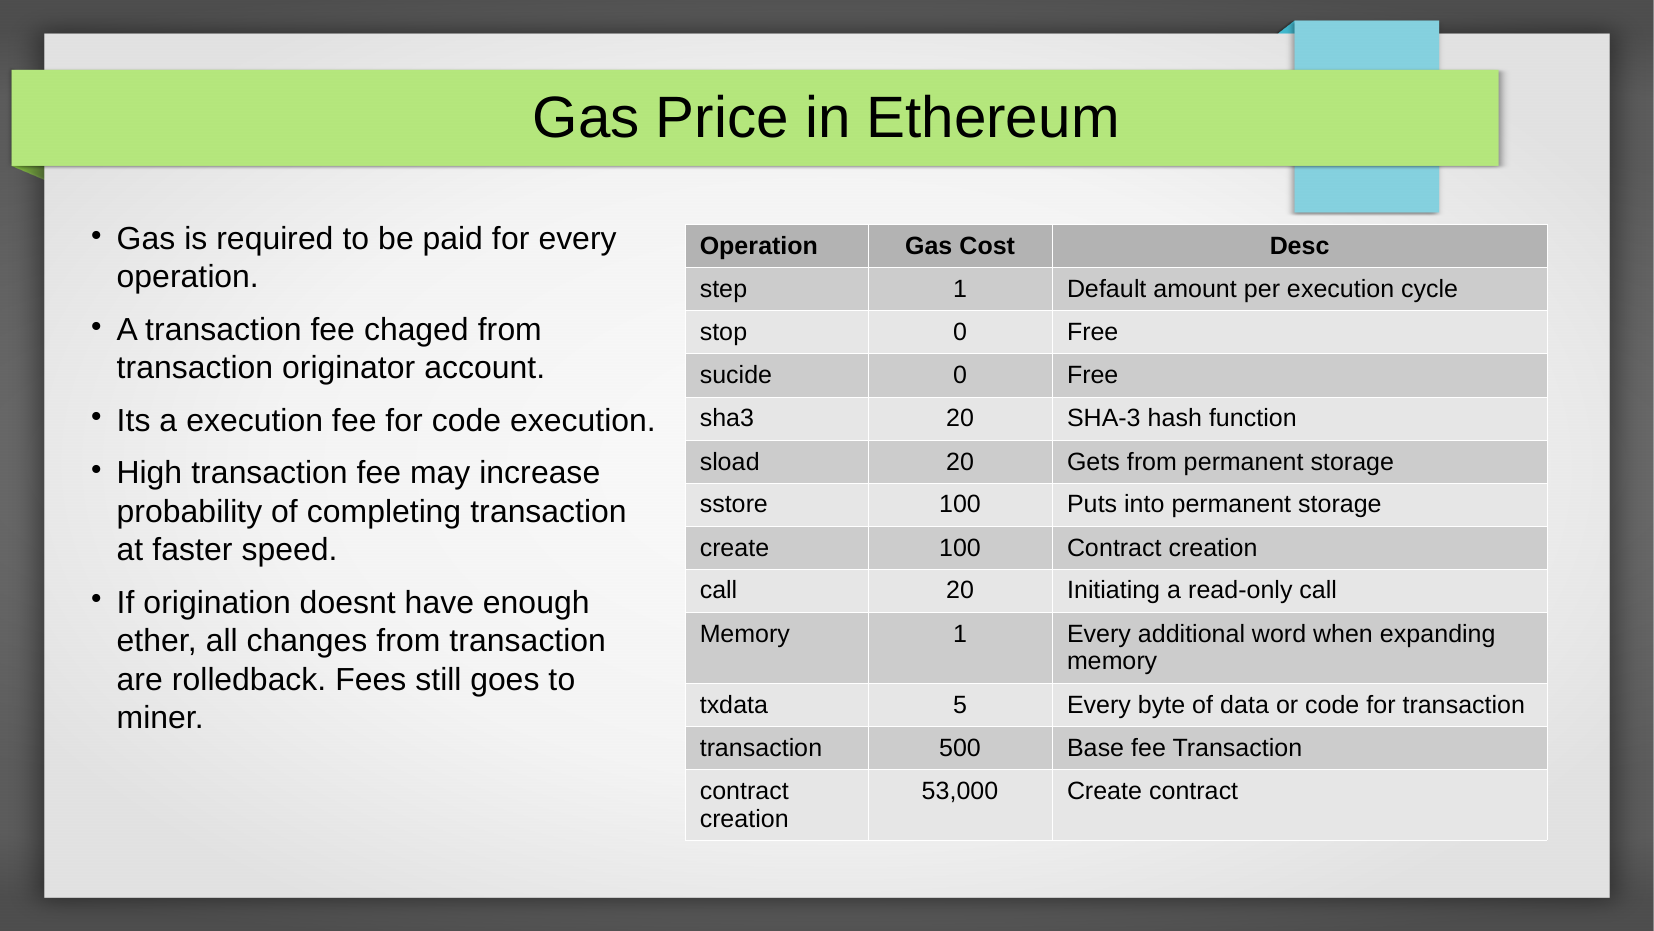

Gas Price in Ethereum
Gas is required to be paid for every operation.
A transaction fee chaged from transaction originator account.
Its a execution fee for code execution.
High transaction fee may increase probability of completing transaction at faster speed.
If origination doesnt have enough ether, all changes from transaction are rolledback. Fees still goes to miner.
| Operation | Gas Cost | Desc |
| --- | --- | --- |
| step | 1 | Default amount per execution cycle |
| stop | 0 | Free |
| sucide | 0 | Free |
| sha3 | 20 | SHA-3 hash function |
| sload | 20 | Gets from permanent storage |
| sstore | 100 | Puts into permanent storage |
| create | 100 | Contract creation |
| call | 20 | Initiating a read-only call |
| Memory | 1 | Every additional word when expanding memory |
| txdata | 5 | Every byte of data or code for transaction |
| transaction | 500 | Base fee Transaction |
| contract creation | 53,000 | Create contract |